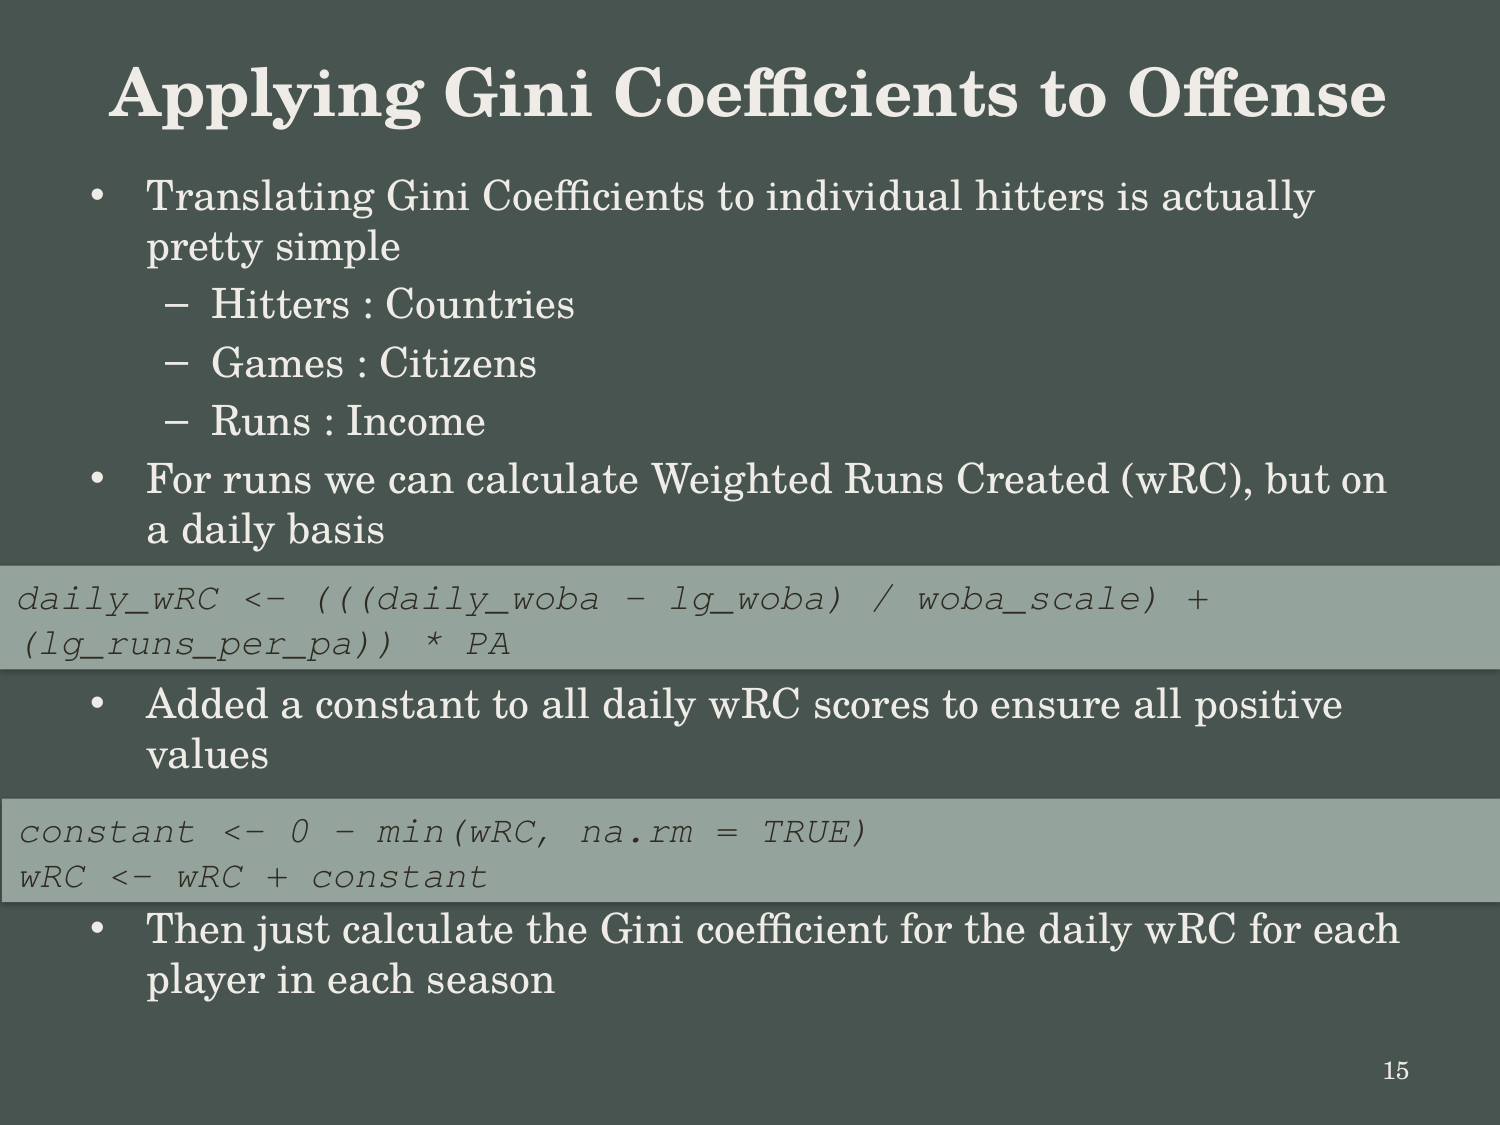

# Applying Gini Coefficients to Offense
Translating Gini Coefficients to individual hitters is actually pretty simple
Hitters : Countries
Games : Citizens
Runs : Income
For runs we can calculate Weighted Runs Created (wRC), but on a daily basis

Added a constant to all daily wRC scores to ensure all positive values

Then just calculate the Gini coefficient for the daily wRC for each player in each season

daily_wRC <- (((daily_woba - lg_woba) / woba_scale) + (lg_runs_per_pa)) * PA
constant <- 0 – min(wRC, na.rm = TRUE)
wRC <- wRC + constant
15